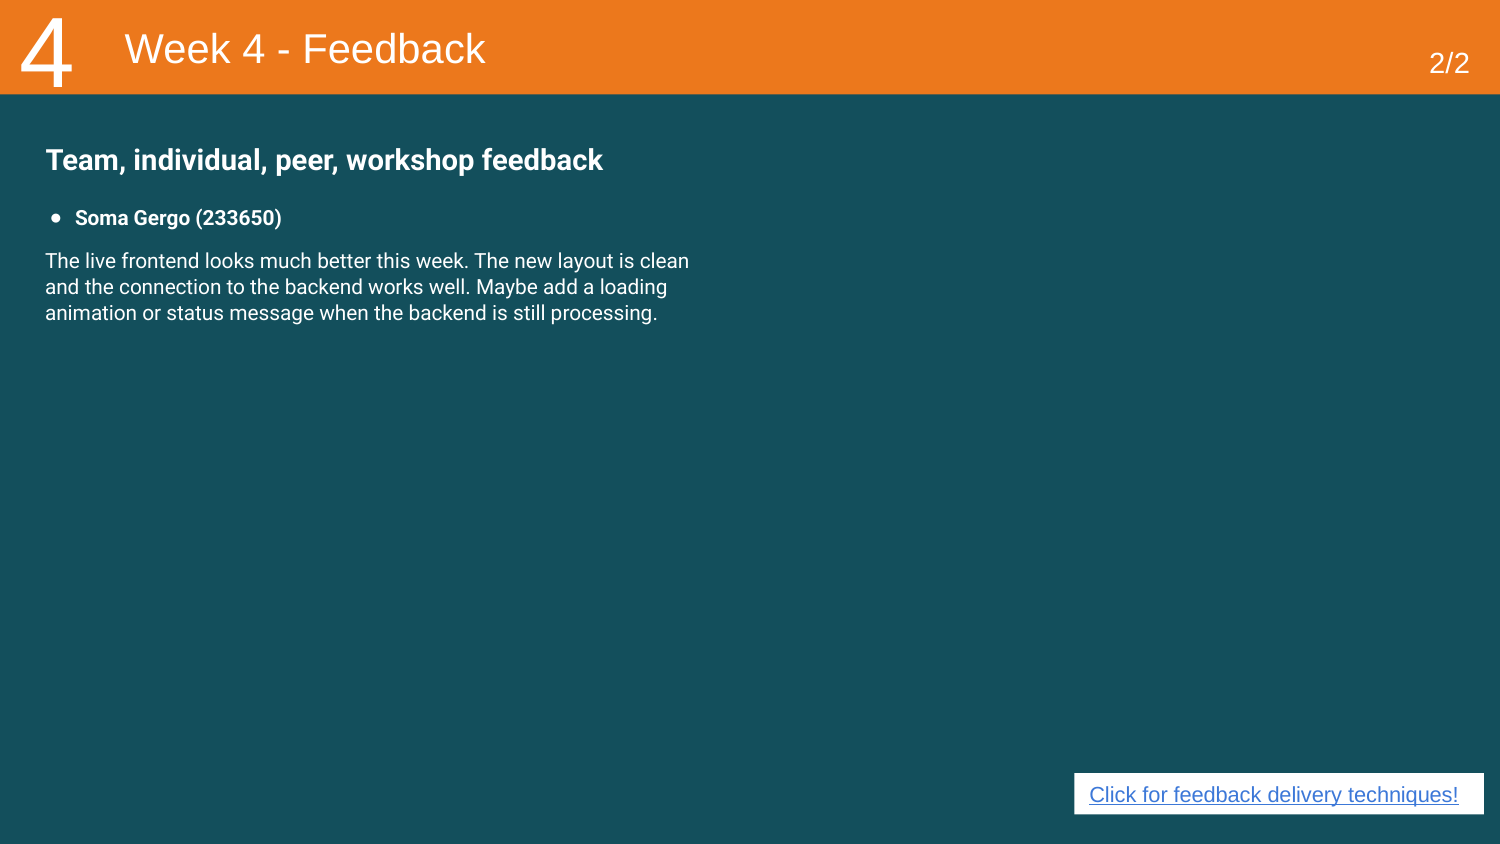

4
# Week 4 - Feedback
2/2
Team, individual, peer, workshop feedback
Soma Gergo (233650)
The live frontend looks much better this week. The new layout is clean and the connection to the backend works well. Maybe add a loading animation or status message when the backend is still processing.
Click for feedback delivery techniques!